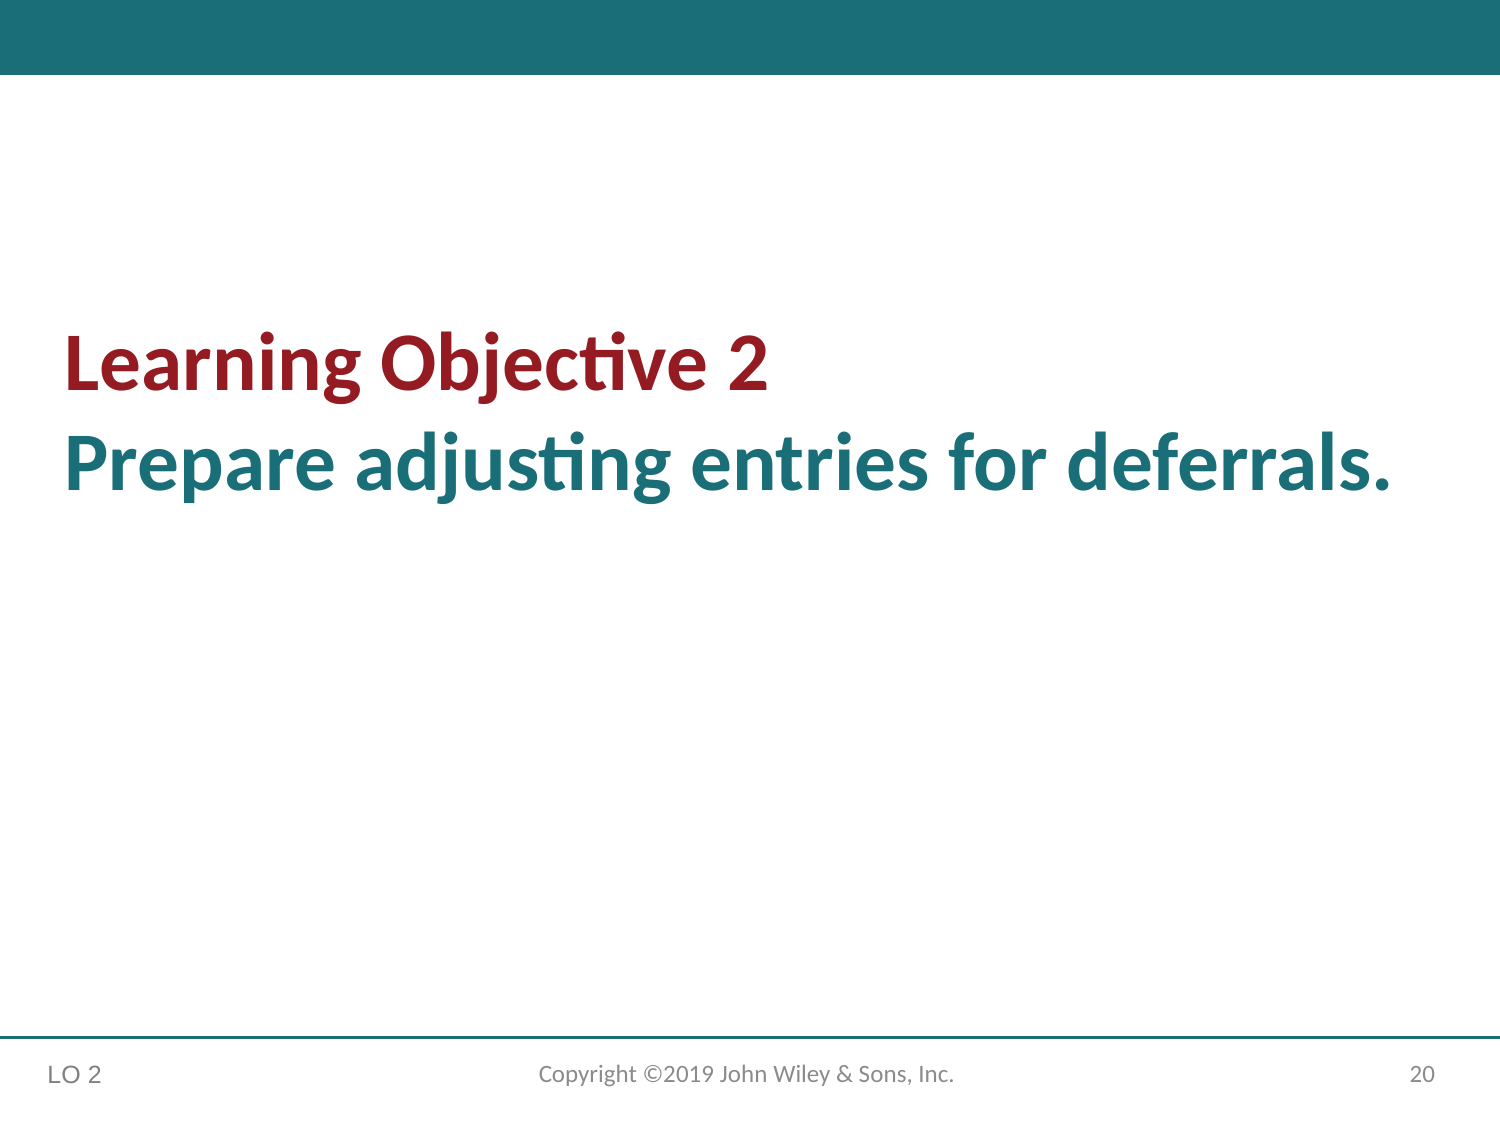

# Learning Objective 2 Prepare adjusting entries for deferrals.
Copyright ©2019 John Wiley & Sons, Inc.
20
LO 2